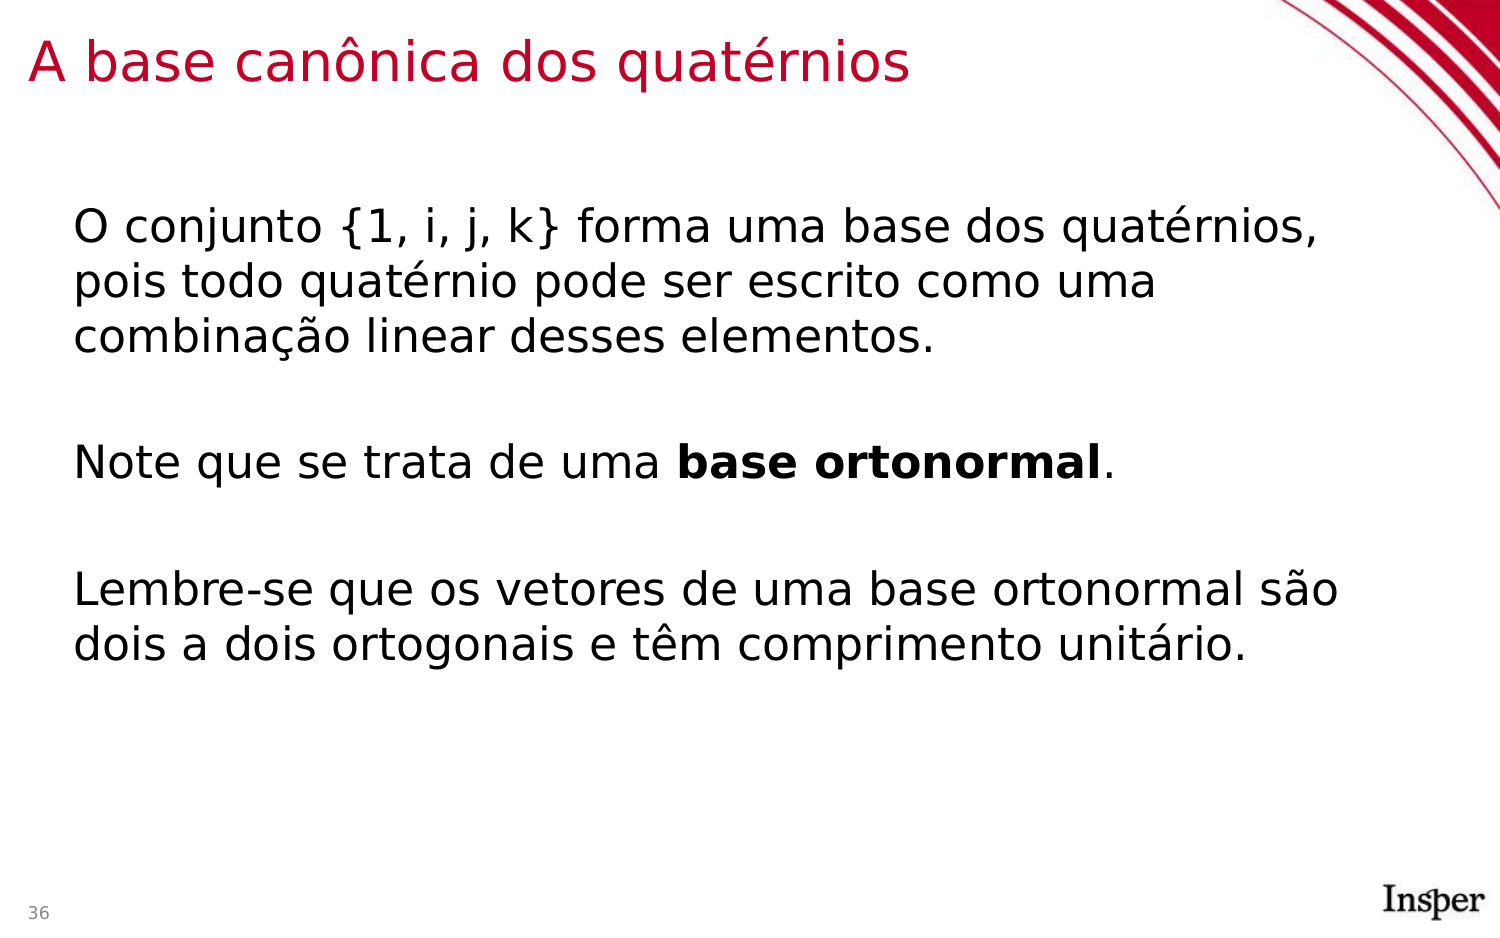

# A base canônica dos quatérnios
O conjunto {1, i, j, k} forma uma base dos quatérnios, pois todo quatérnio pode ser escrito como uma combinação linear desses elementos.

Note que se trata de uma base ortonormal.

Lembre-se que os vetores de uma base ortonormal são dois a dois ortogonais e têm comprimento unitário.
36